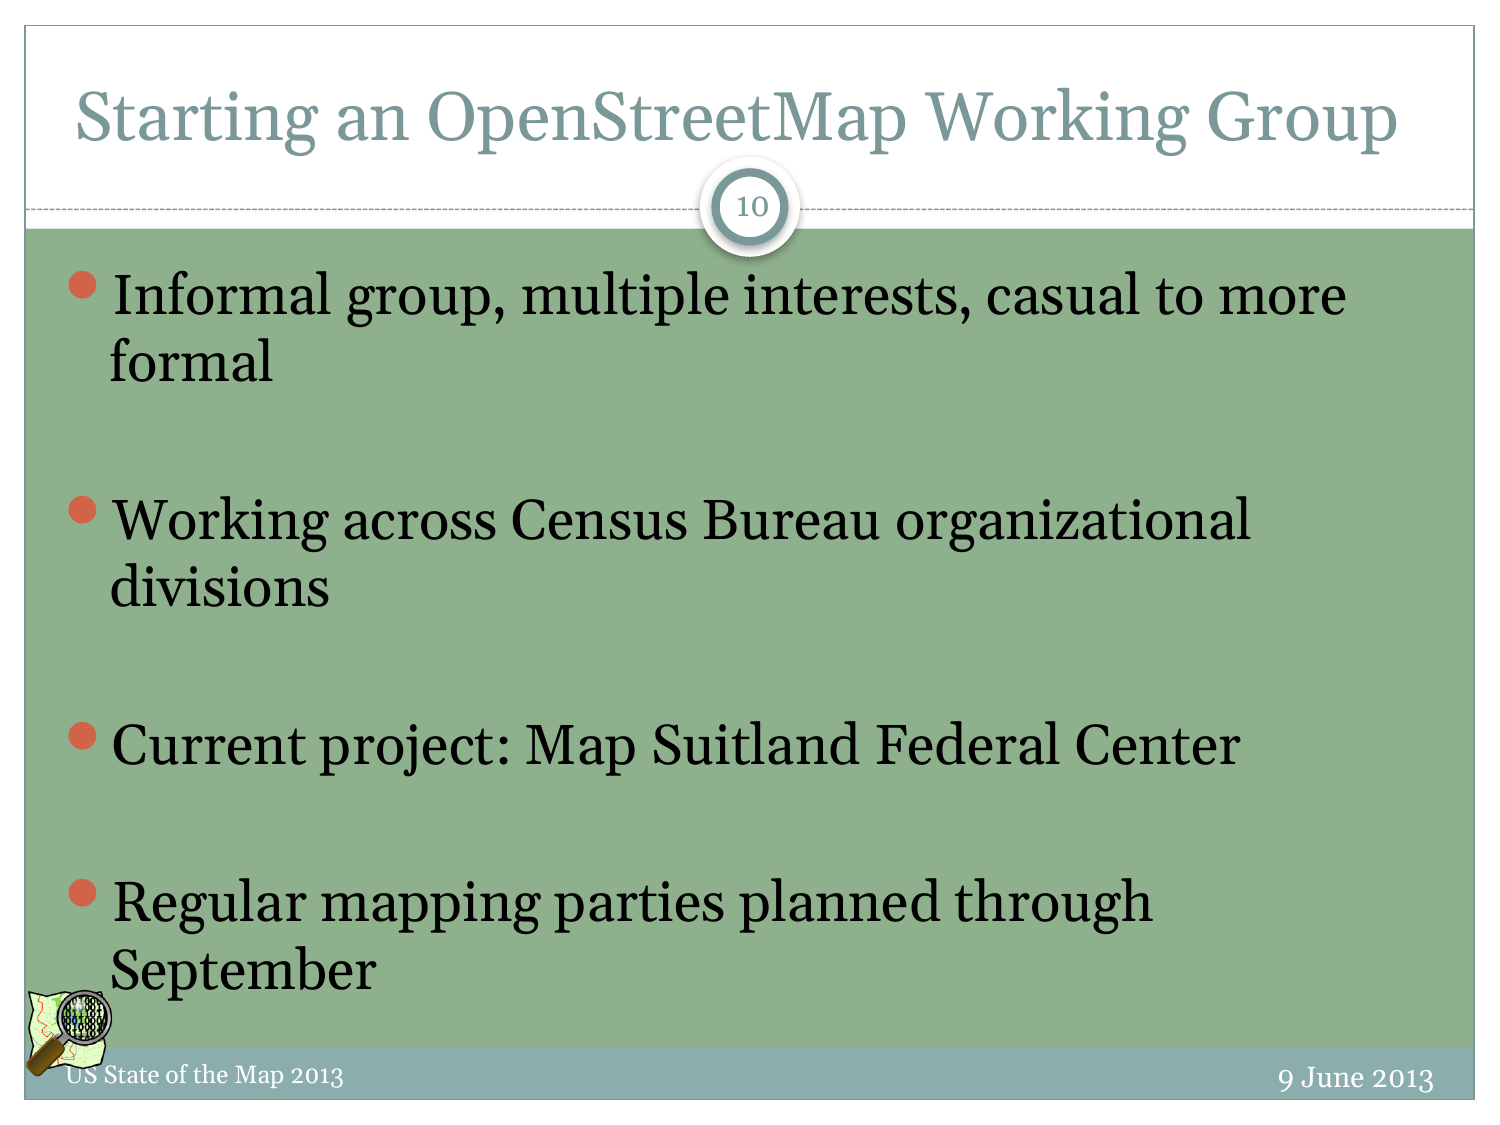

# Starting an OpenStreetMap Working Group
10
Informal group, multiple interests, casual to more formal

Working across Census Bureau organizational divisions

Current project: Map Suitland Federal Center

Regular mapping parties planned through September
9 June 2013
US State of the Map 2013